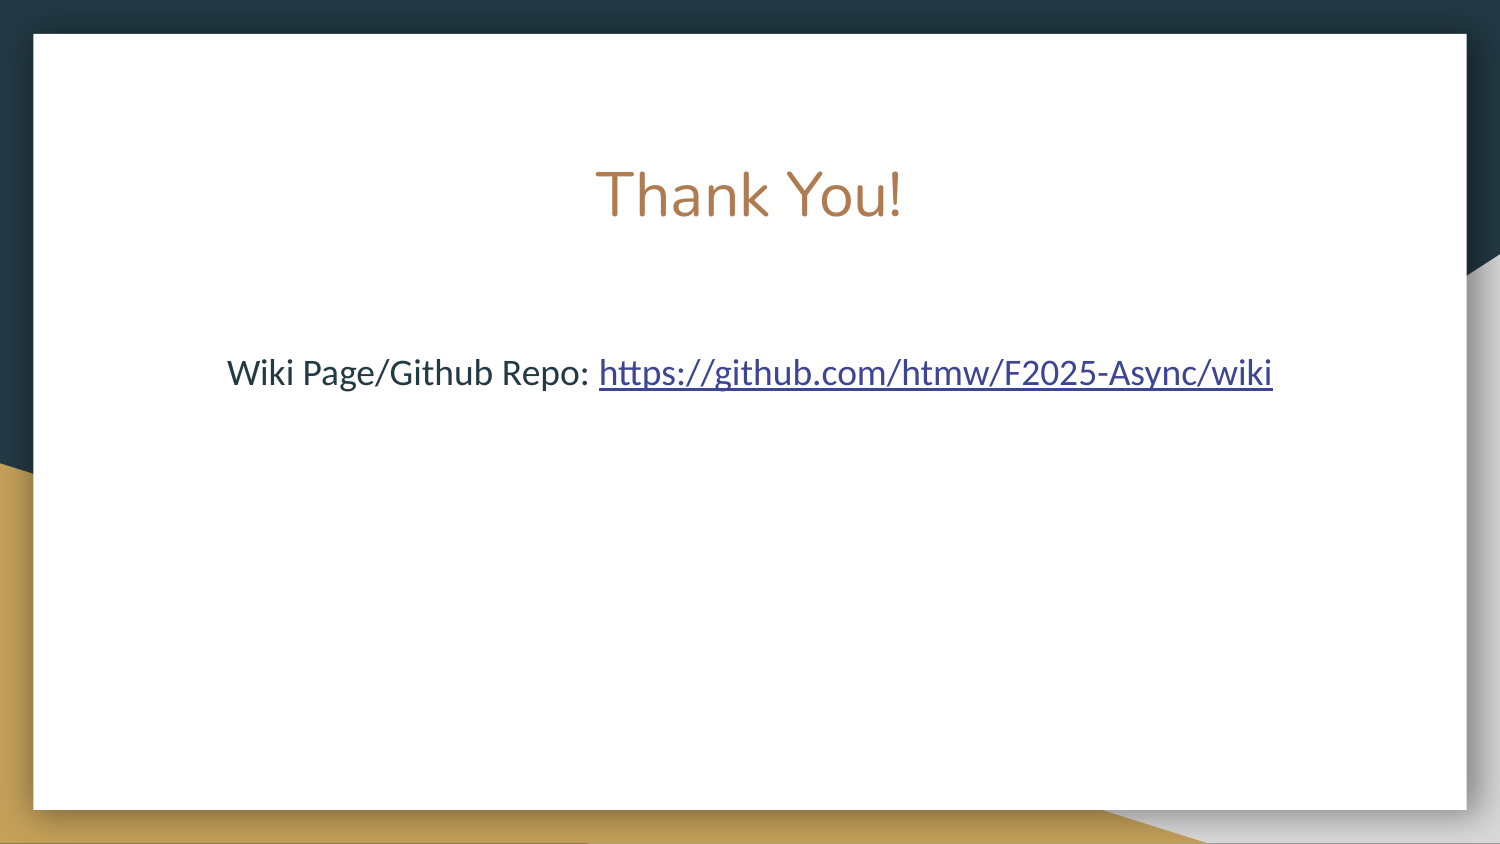

# Thank You!
Wiki Page/Github Repo: https://github.com/htmw/F2025-Async/wiki